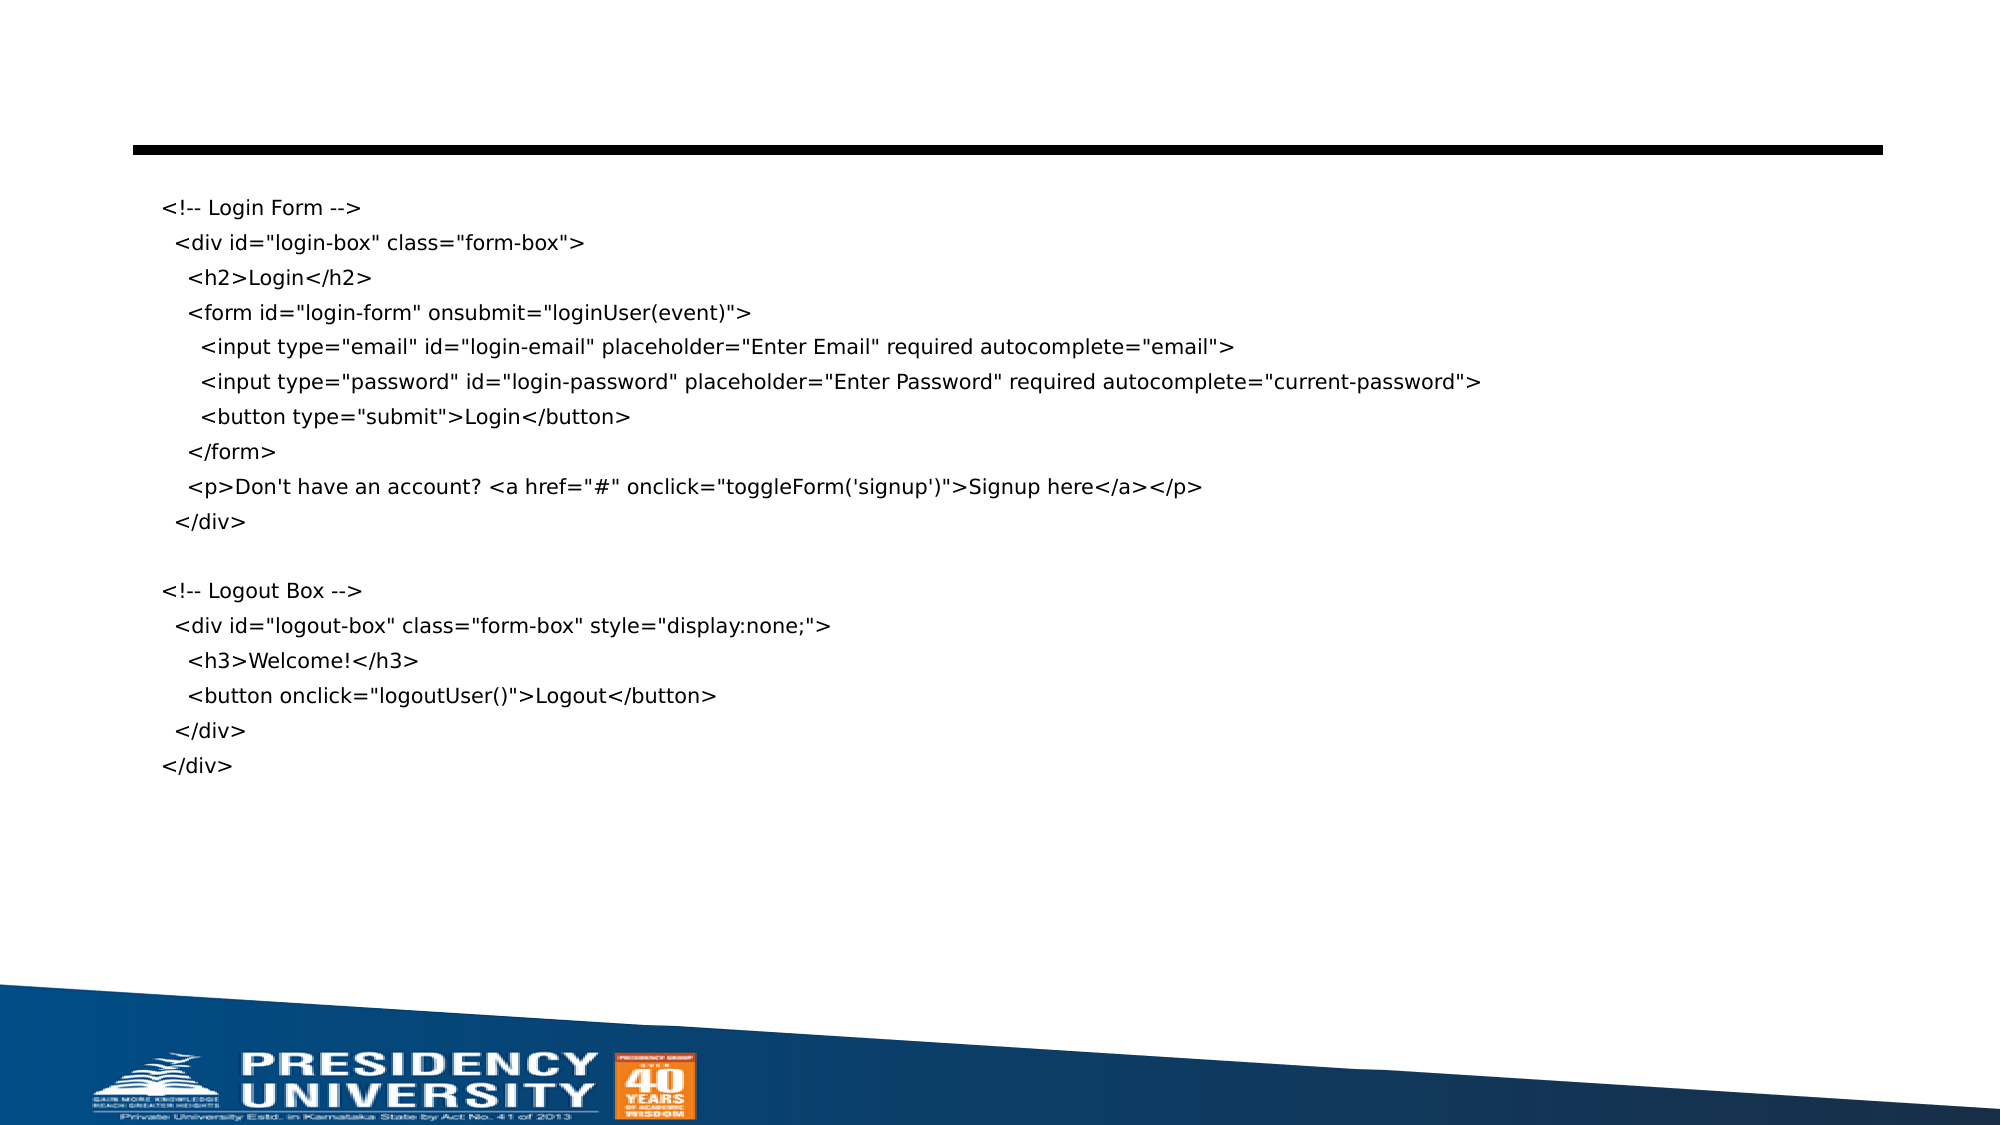

#
<!-- Login Form -->
  <div id="login-box" class="form-box">
    <h2>Login</h2>
    <form id="login-form" onsubmit="loginUser(event)">
      <input type="email" id="login-email" placeholder="Enter Email" required autocomplete="email">
      <input type="password" id="login-password" placeholder="Enter Password" required autocomplete="current-password">
      <button type="submit">Login</button>
    </form>
    <p>Don't have an account? <a href="#" onclick="toggleForm('signup')">Signup here</a></p>
  </div>

<!-- Logout Box -->
  <div id="logout-box" class="form-box" style="display:none;">
    <h3>Welcome!</h3>
    <button onclick="logoutUser()">Logout</button>
  </div>
</div>